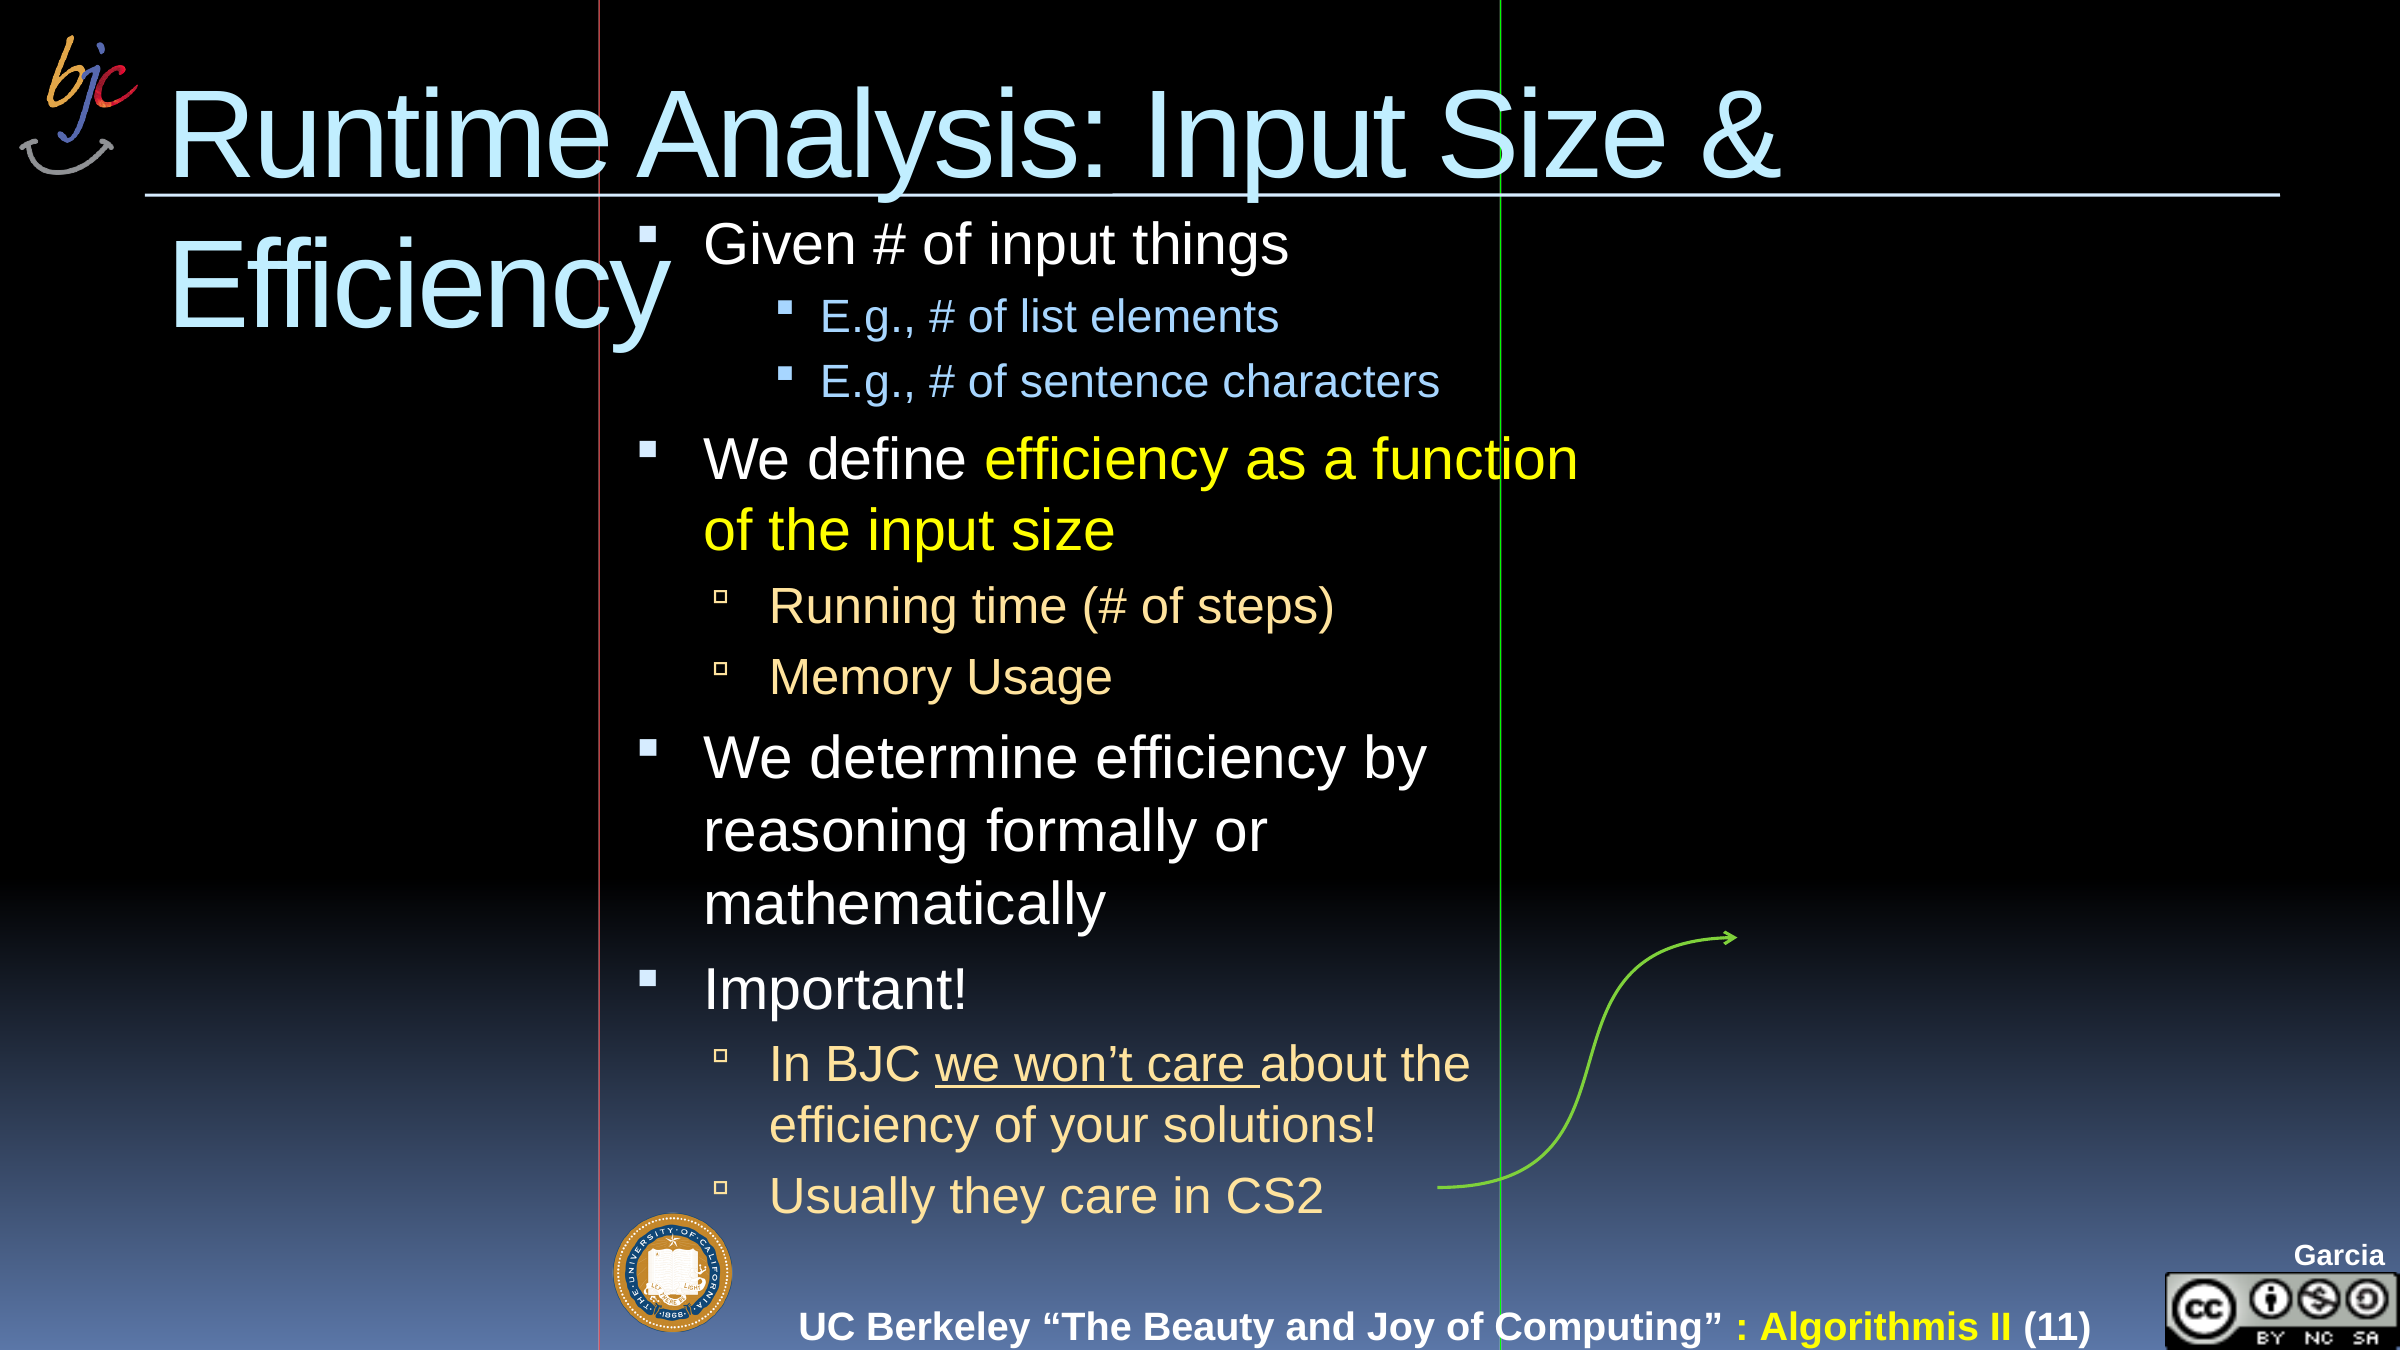

# Runtime Analysis: Input Size & Efficiency
Given # of input things
E.g., # of list elements
E.g., # of sentence characters
We define efficiency as a function of the input size
Running time (# of steps)
Memory Usage
We determine efficiency by reasoning formally or mathematically
Important!
In BJC we won’t care about the efficiency of your solutions!
Usually they care in CS2